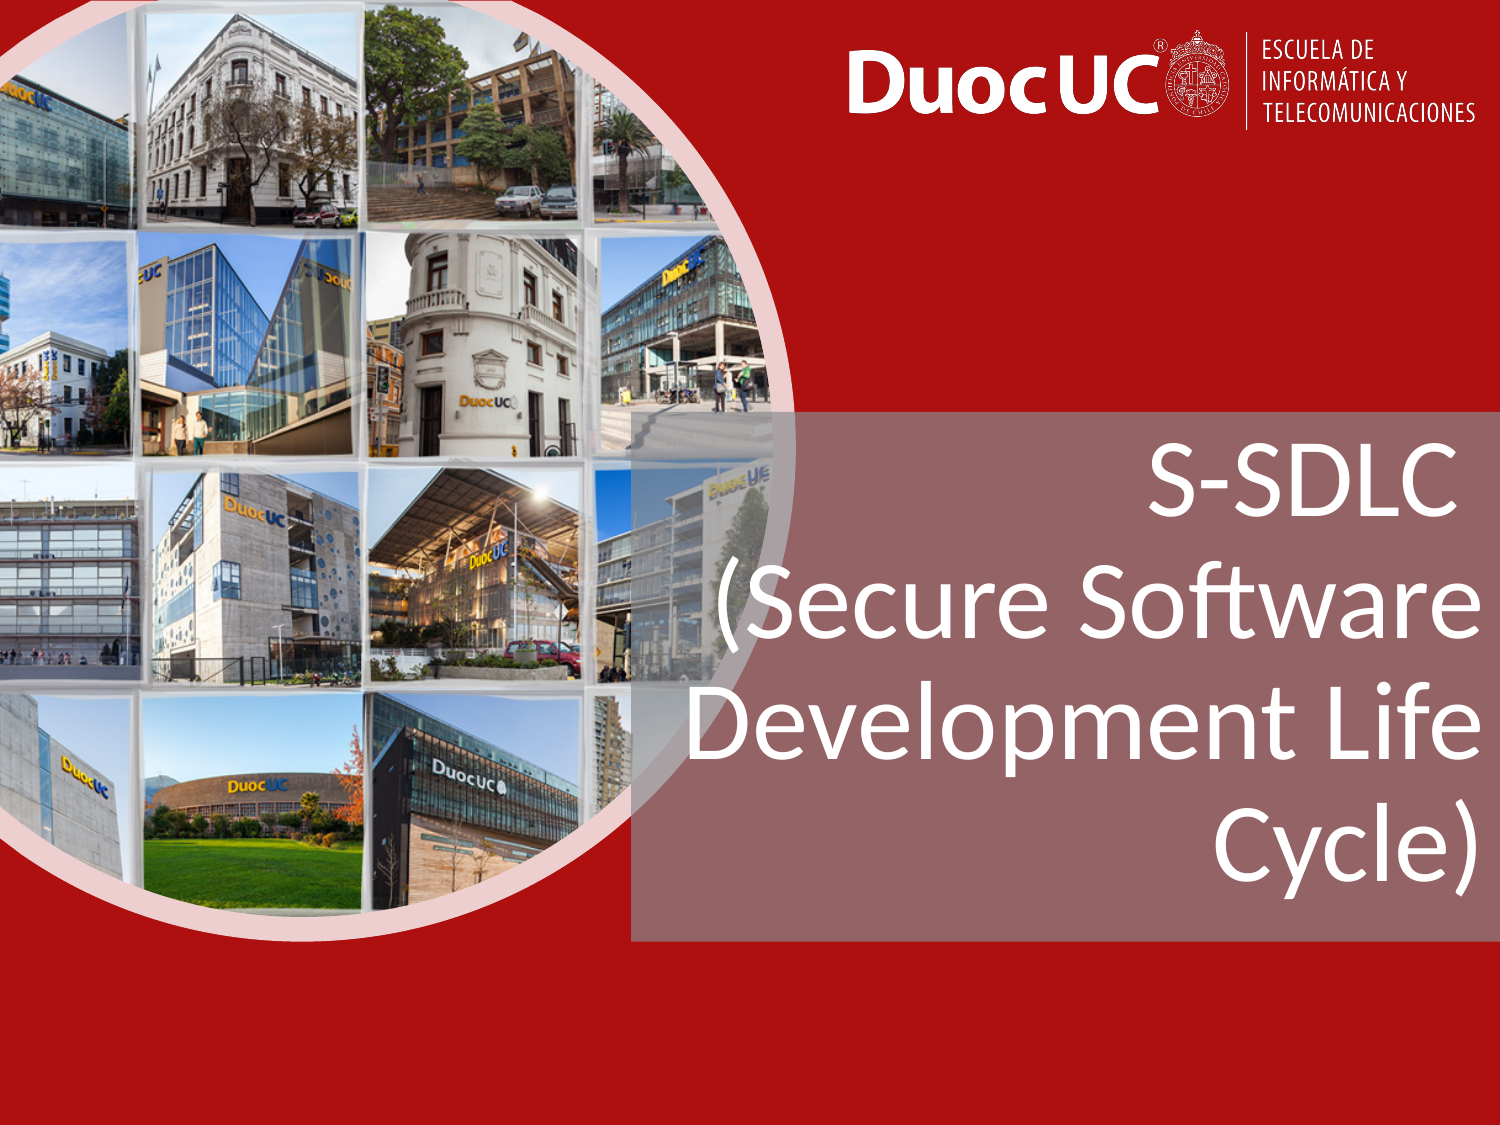

# S-SDLC (Secure Software Development Life Cycle)